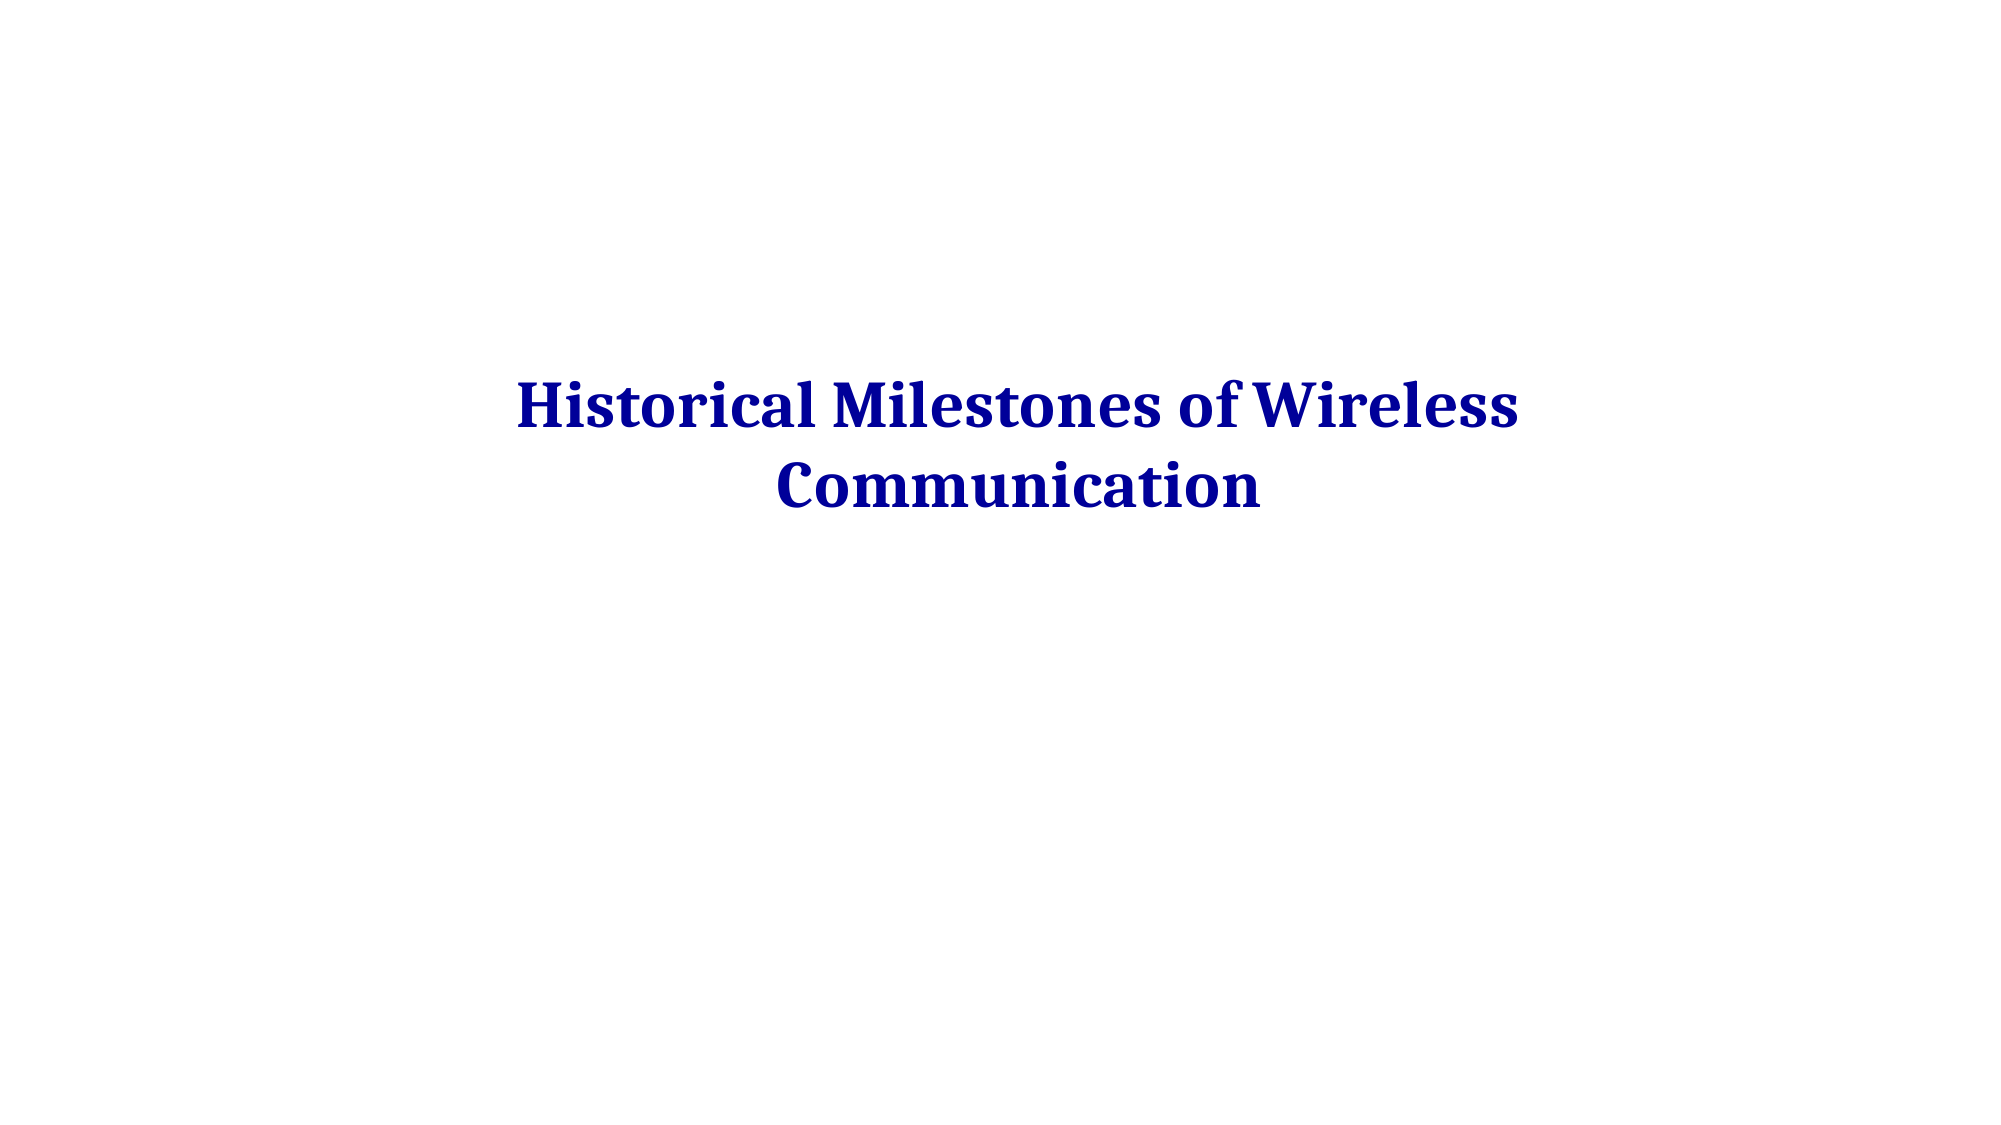

# Guglielmo Marconi
Historical Milestones of Wireless Communication